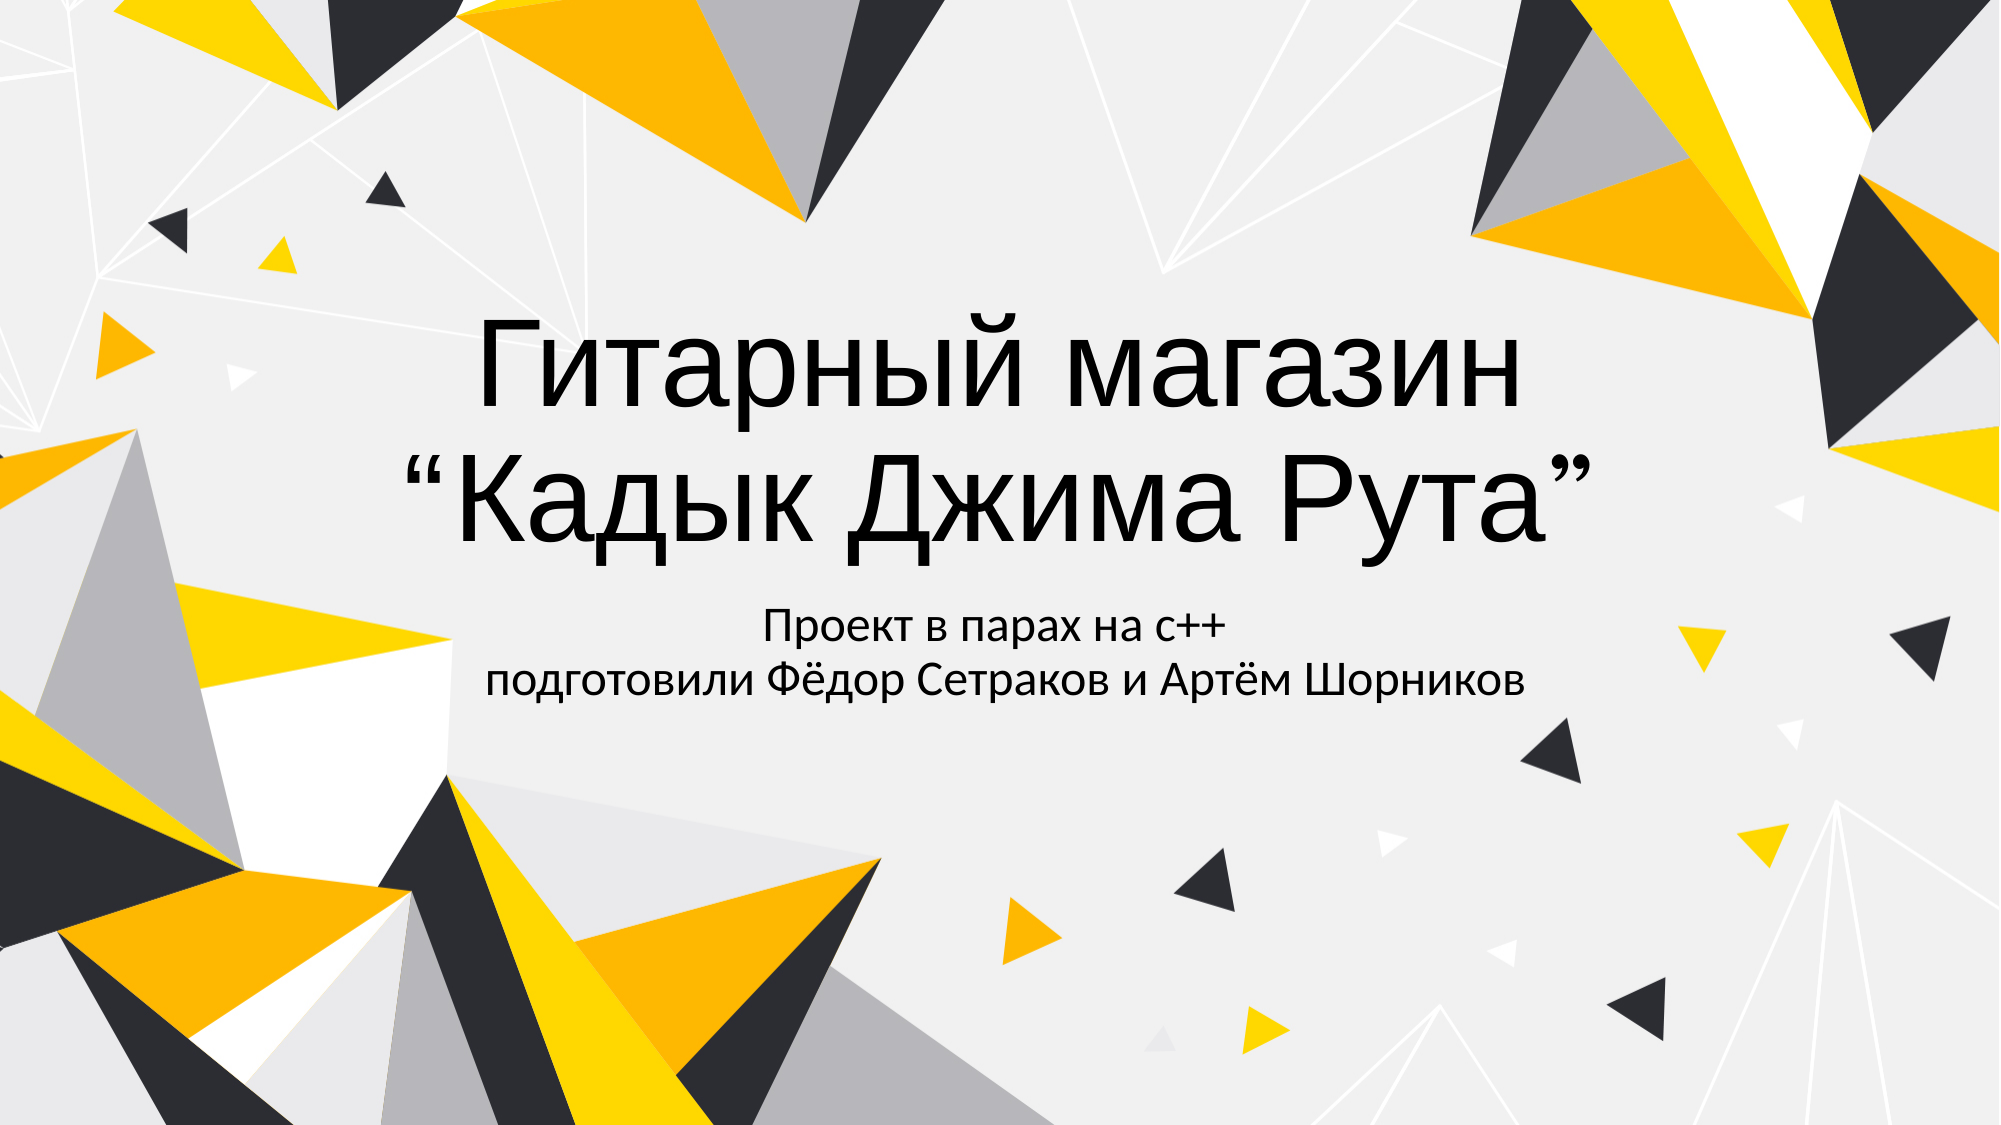

# Гитарный магазин “Кадык Джима Рута”
Проект в парах на c++
 подготовили Фёдор Сетраков и Артём Шорников